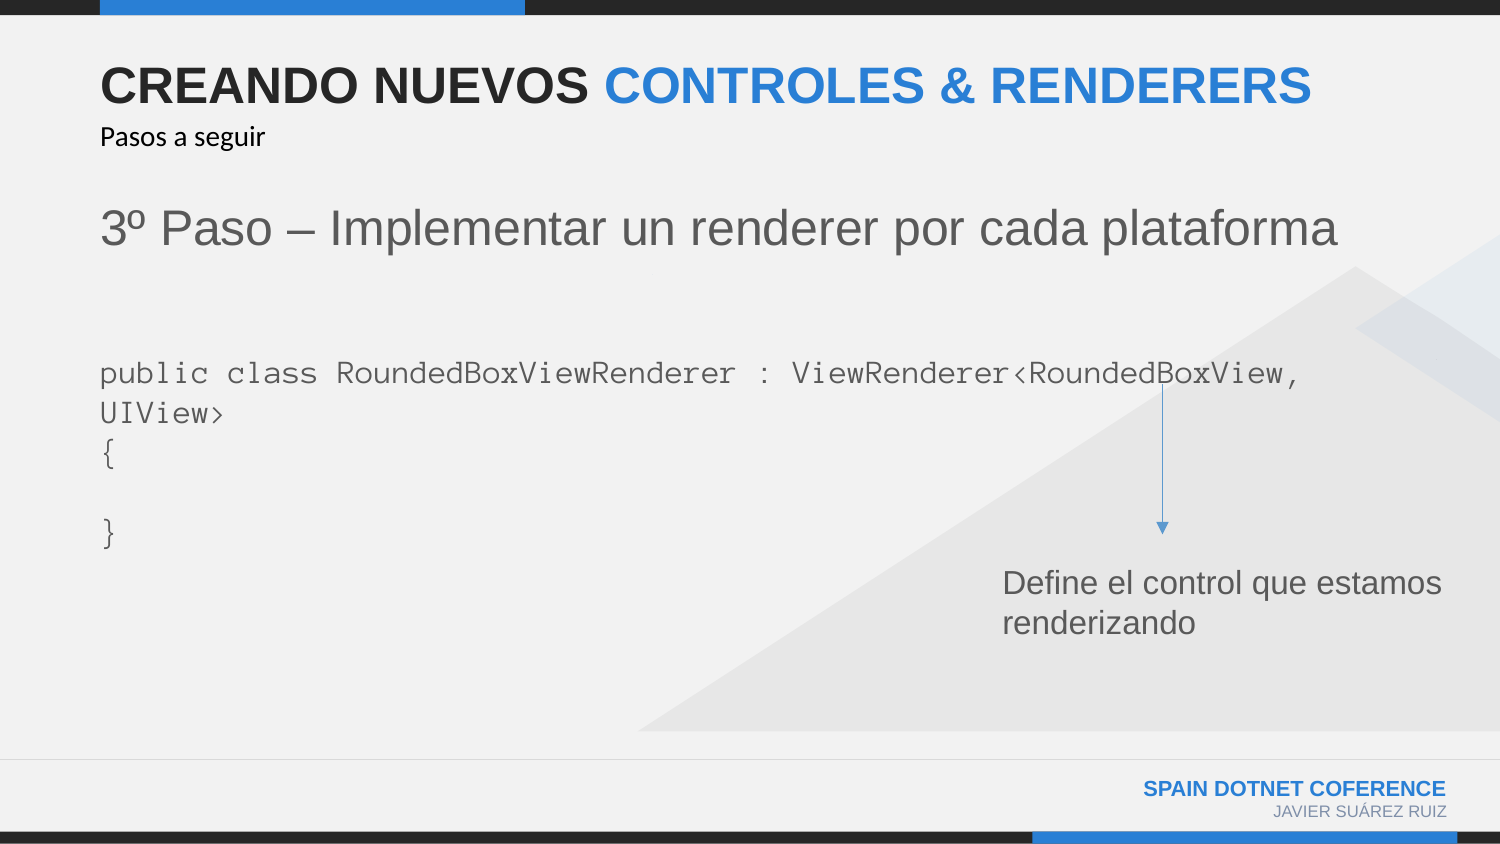

# CREANDO NUEVOS CONTROLES & RENDERERS
Pasos a seguir
3º Paso – Implementar un renderer por cada plataforma
public class RoundedBoxViewRenderer : ViewRenderer<RoundedBoxView, UIView>
{

}
Define el control que estamos renderizando